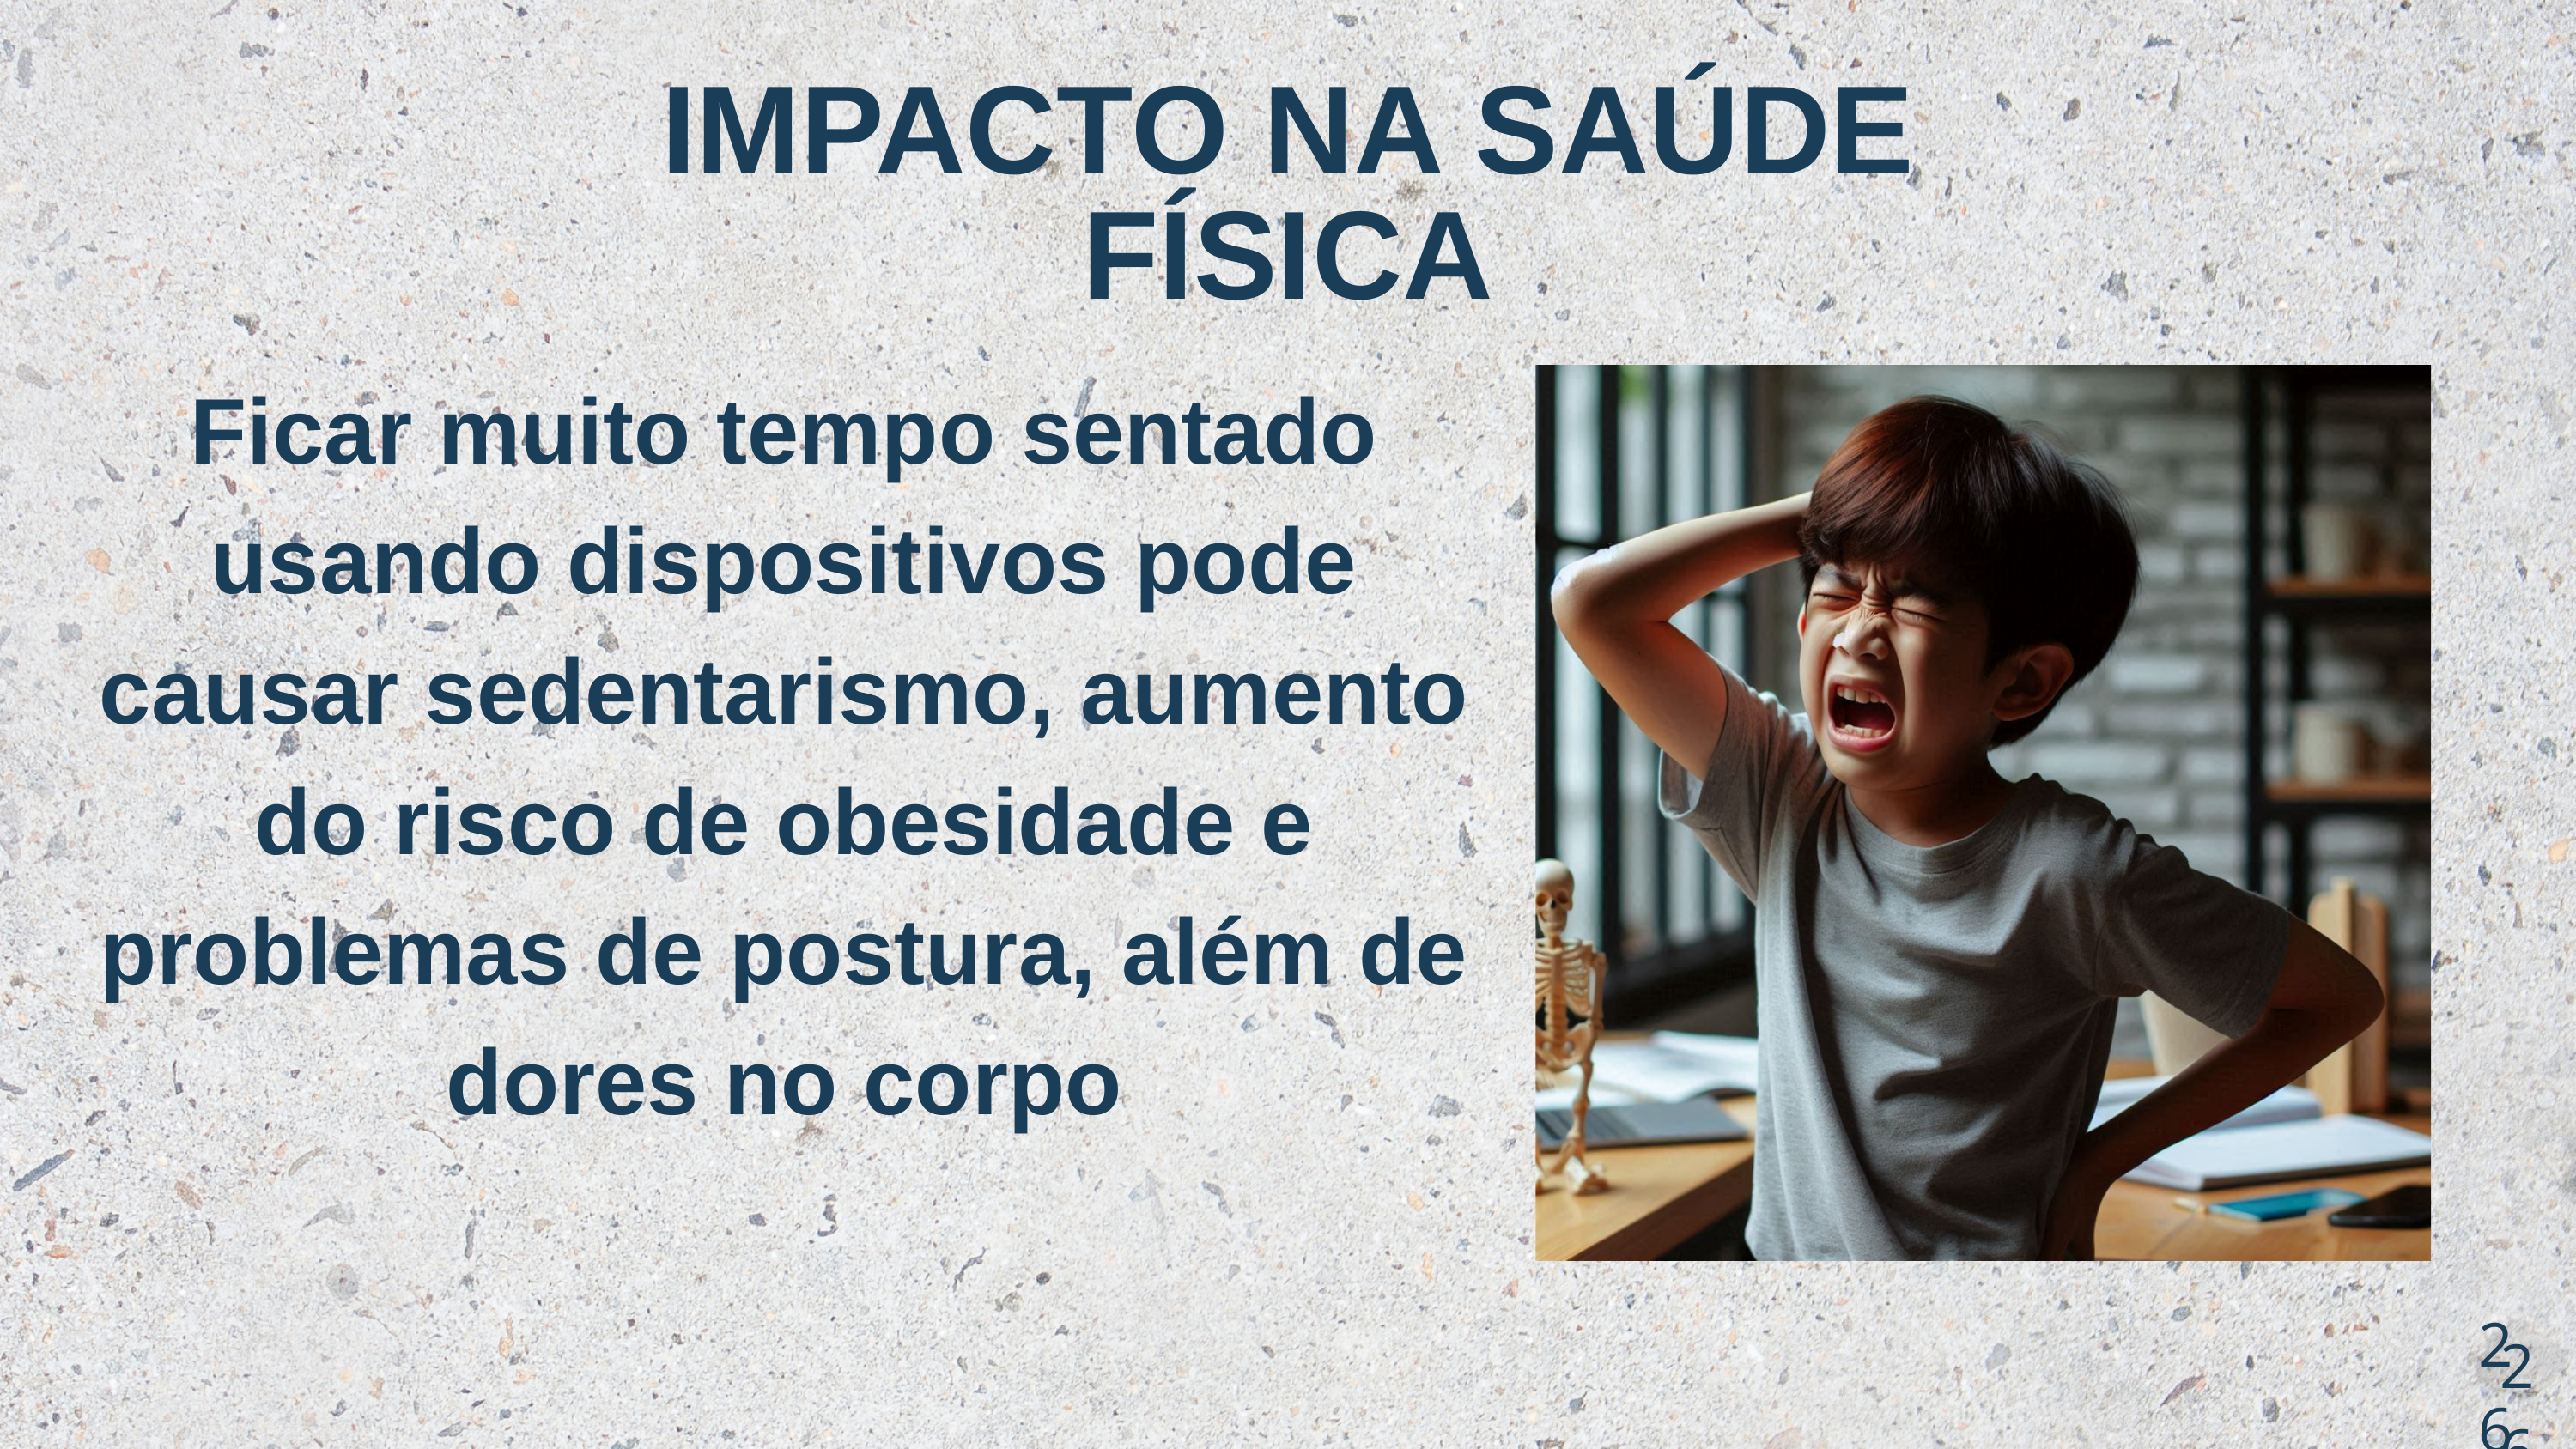

IMPACTO NA SAÚDE FÍSICA
Ficar muito tempo sentado usando dispositivos pode causar sedentarismo, aumento do risco de obesidade e problemas de postura, além de dores no corpo

26
26